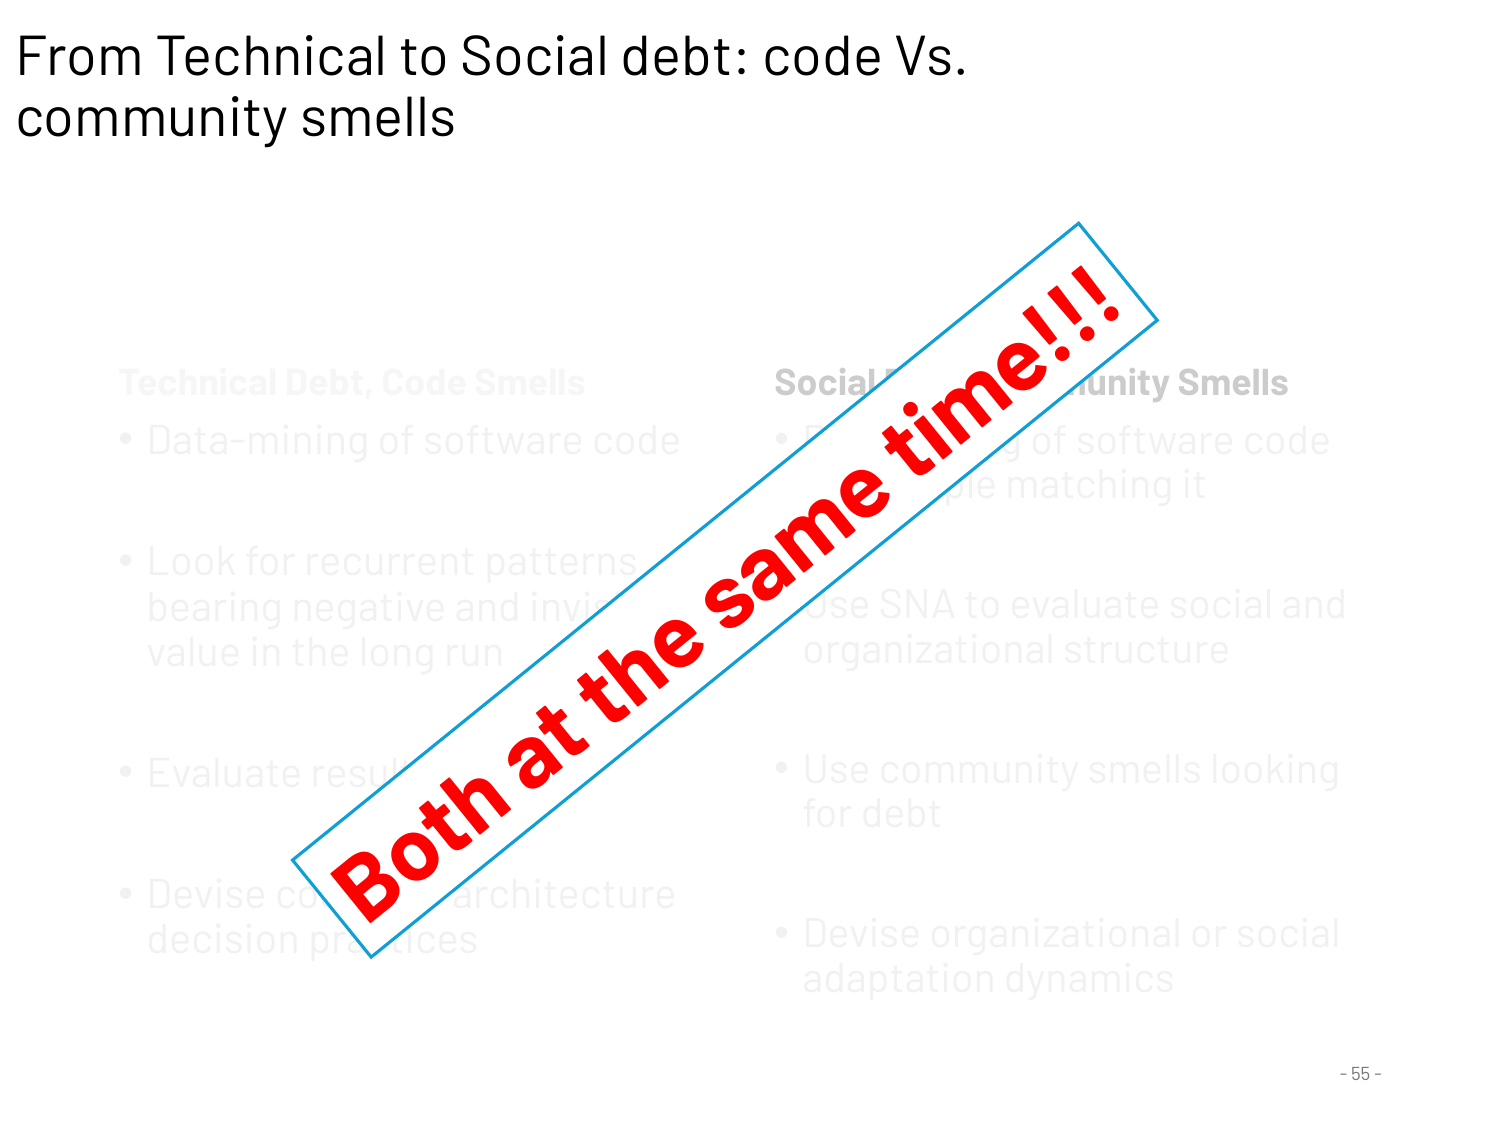

# From Technical to Social debt: code Vs. community smells
Technical Debt, Code Smells
Social Debt, Community Smells
Data-mining of software code

Look for recurrent patterns bearing negative and invisible value in the long run

Evaluate resulting cost

Devise coding or architecture decision practices
Data-mining of software code and people matching it

Use SNA to evaluate social and organizational structure

Use community smells looking for debt

Devise organizational or social adaptation dynamics
Both at the same time!!!
- 55 -